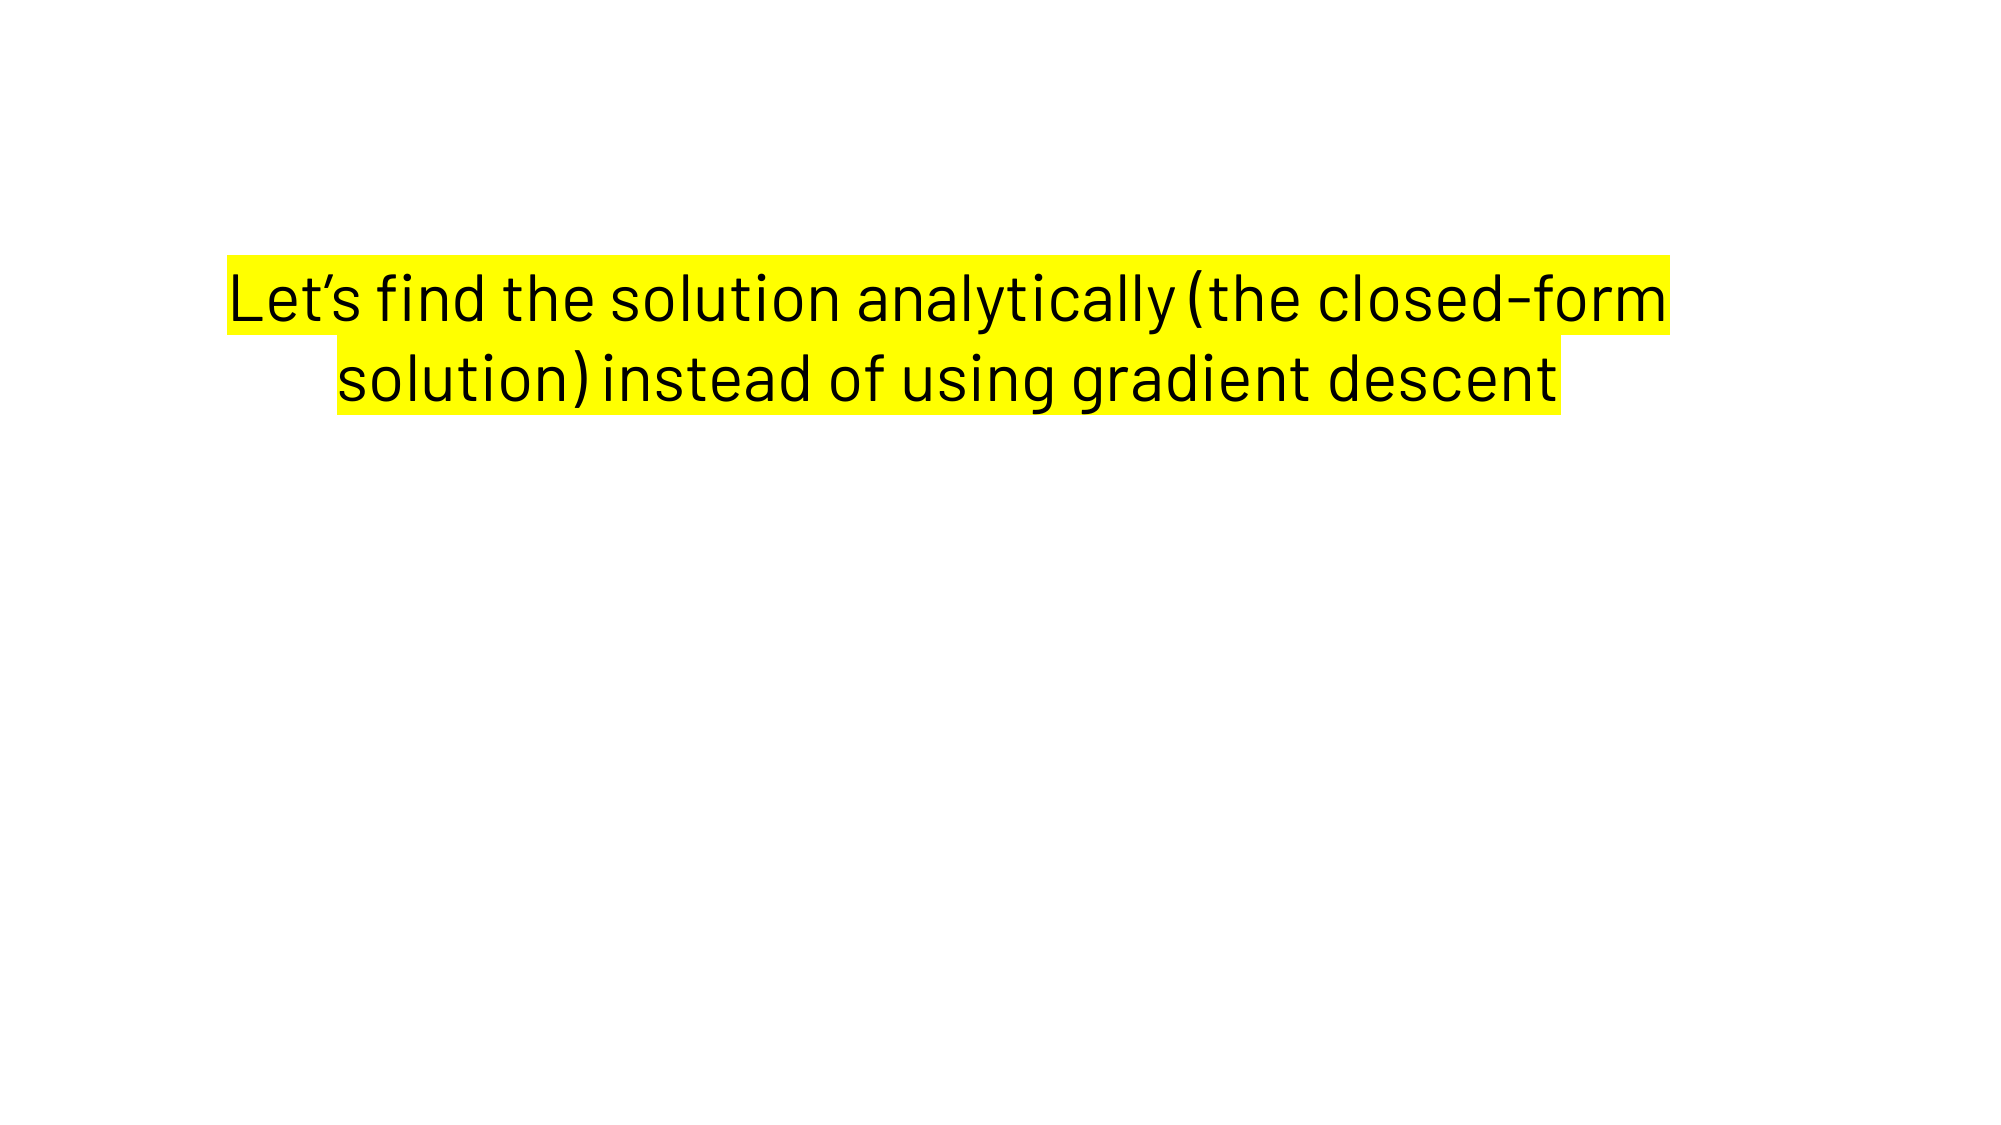

Let’s find the solution analytically (the closed-form solution) instead of using gradient descent